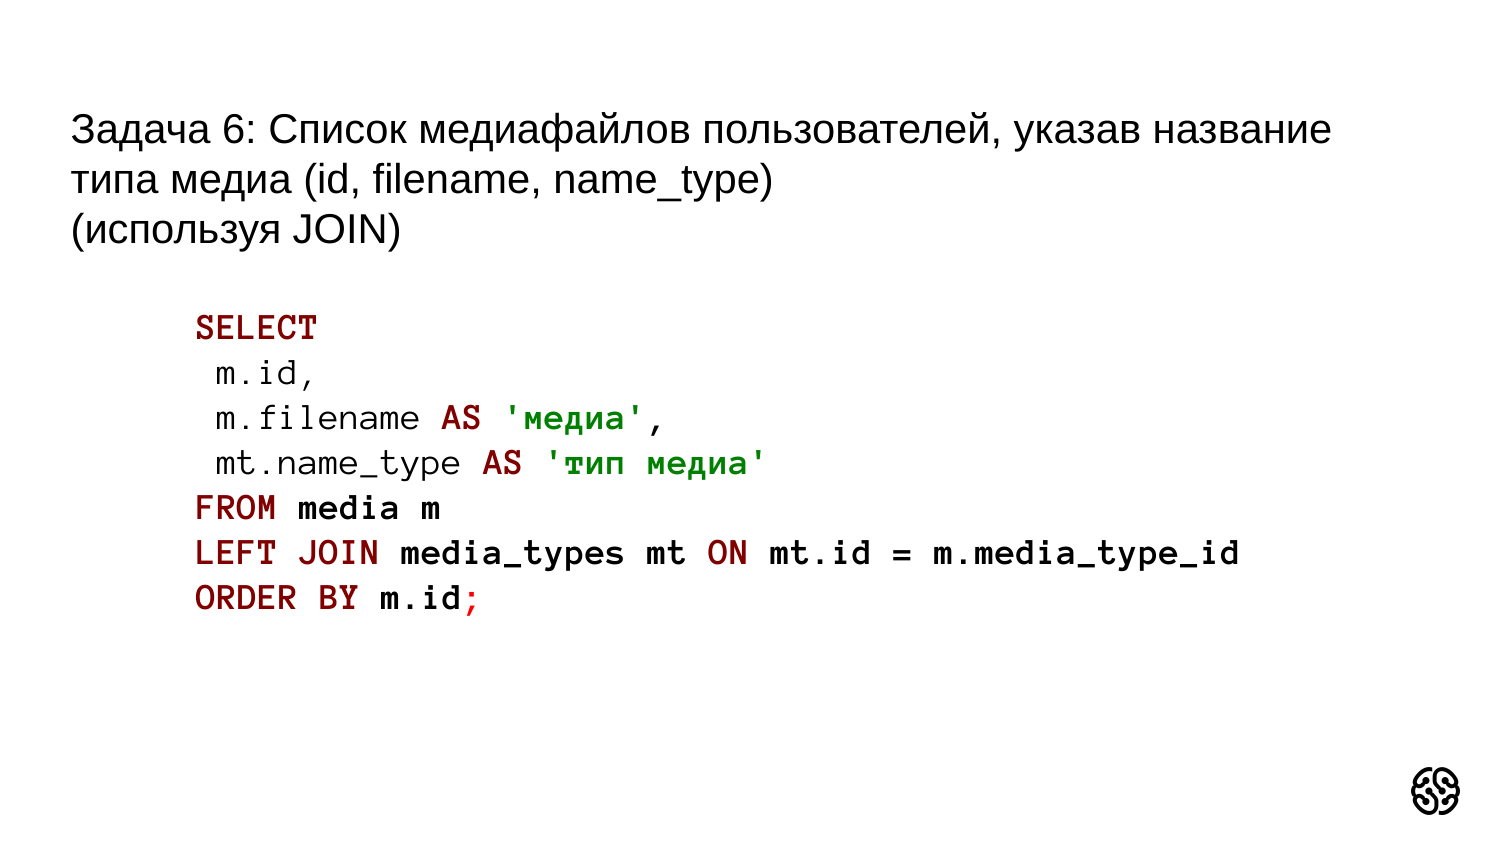

# Задача 6: Список медиафайлов пользователей, указав название типа медиа (id, filename, name_type) (используя JOIN)
SELECT
 m.id,
 m.filename AS 'медиа',
 mt.name_type AS 'тип медиа'
FROM media m
LEFT JOIN media_types mt ON mt.id = m.media_type_id
ORDER BY m.id;